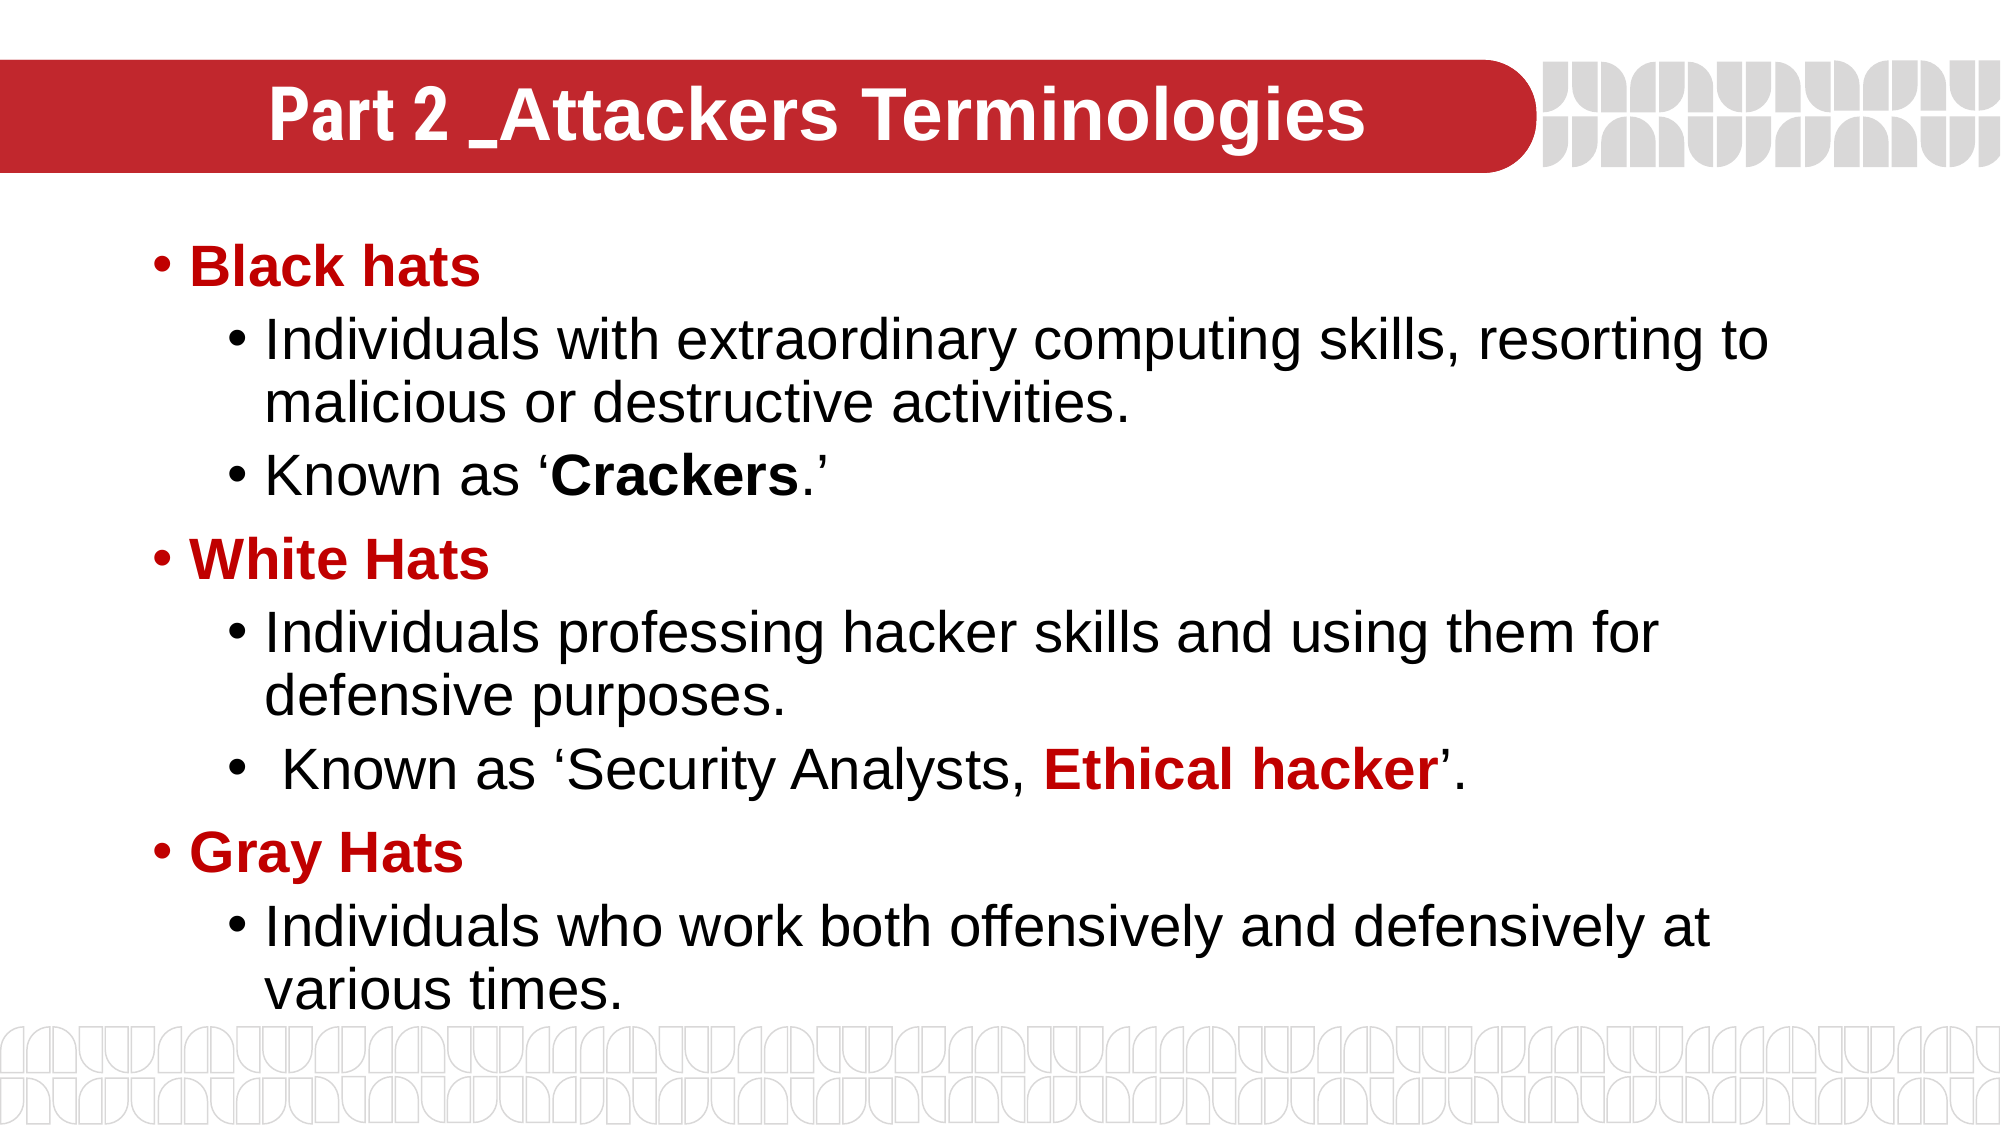

# Part 2 _Attackers Terminologies
Black hats
Individuals with extraordinary computing skills, resorting to malicious or destructive activities.
Known as ‘Crackers.’
White Hats
Individuals professing hacker skills and using them for defensive purposes.
 Known as ‘Security Analysts, Ethical hacker’.
Gray Hats
Individuals who work both offensively and defensively at various times.